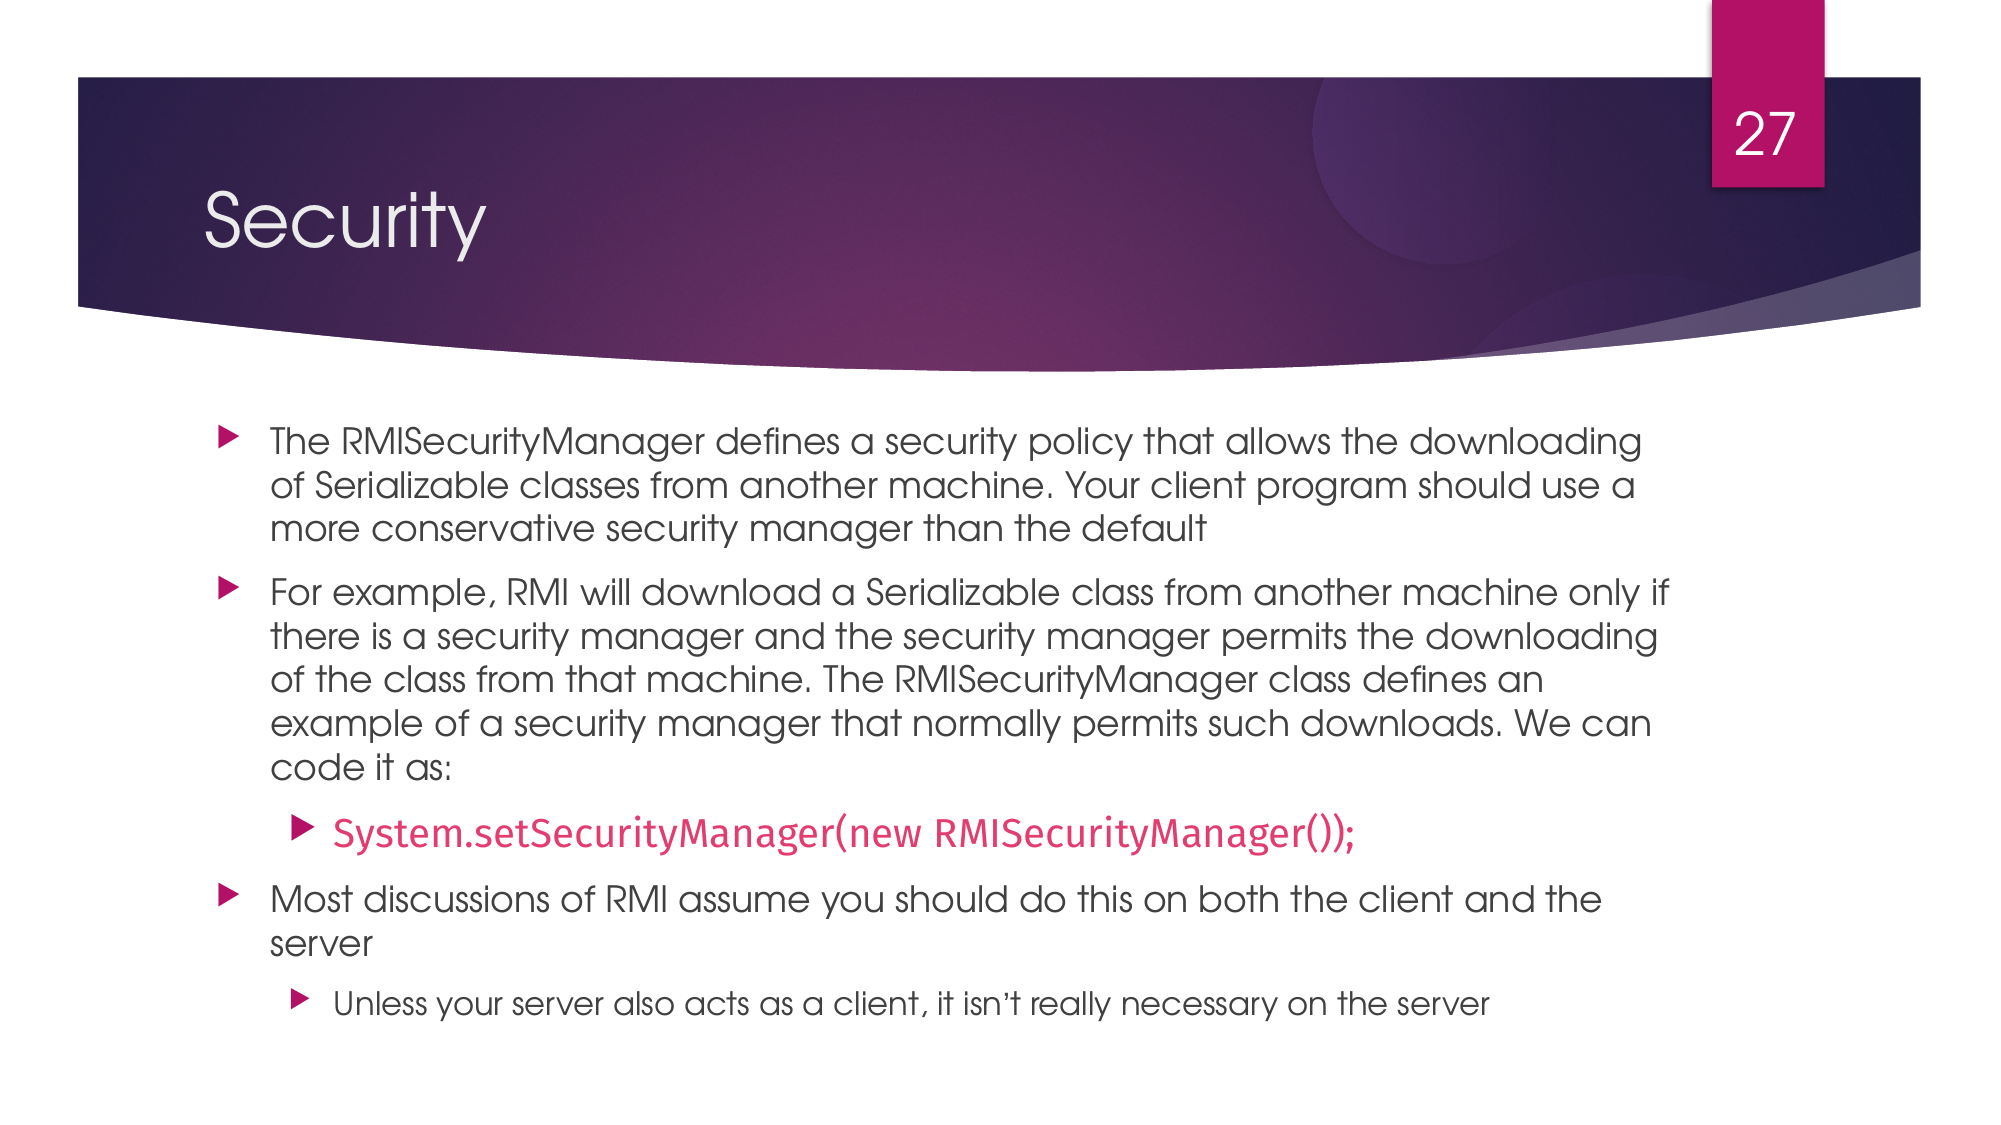

27
Security
The RMISecurityManager defines a security policy that allows the downloading of Serializable classes from another machine. Your client program should use a more conservative security manager than the default
For example, RMI will download a Serializable class from another machine only if there is a security manager and the security manager permits the downloading of the class from that machine. The RMISecurityManager class defines an example of a security manager that normally permits such downloads. We can code it as:
System.setSecurityManager(new RMISecurityManager());
Most discussions of RMI assume you should do this on both the client and the server
Unless your server also acts as a client, it isn’t really necessary on the server